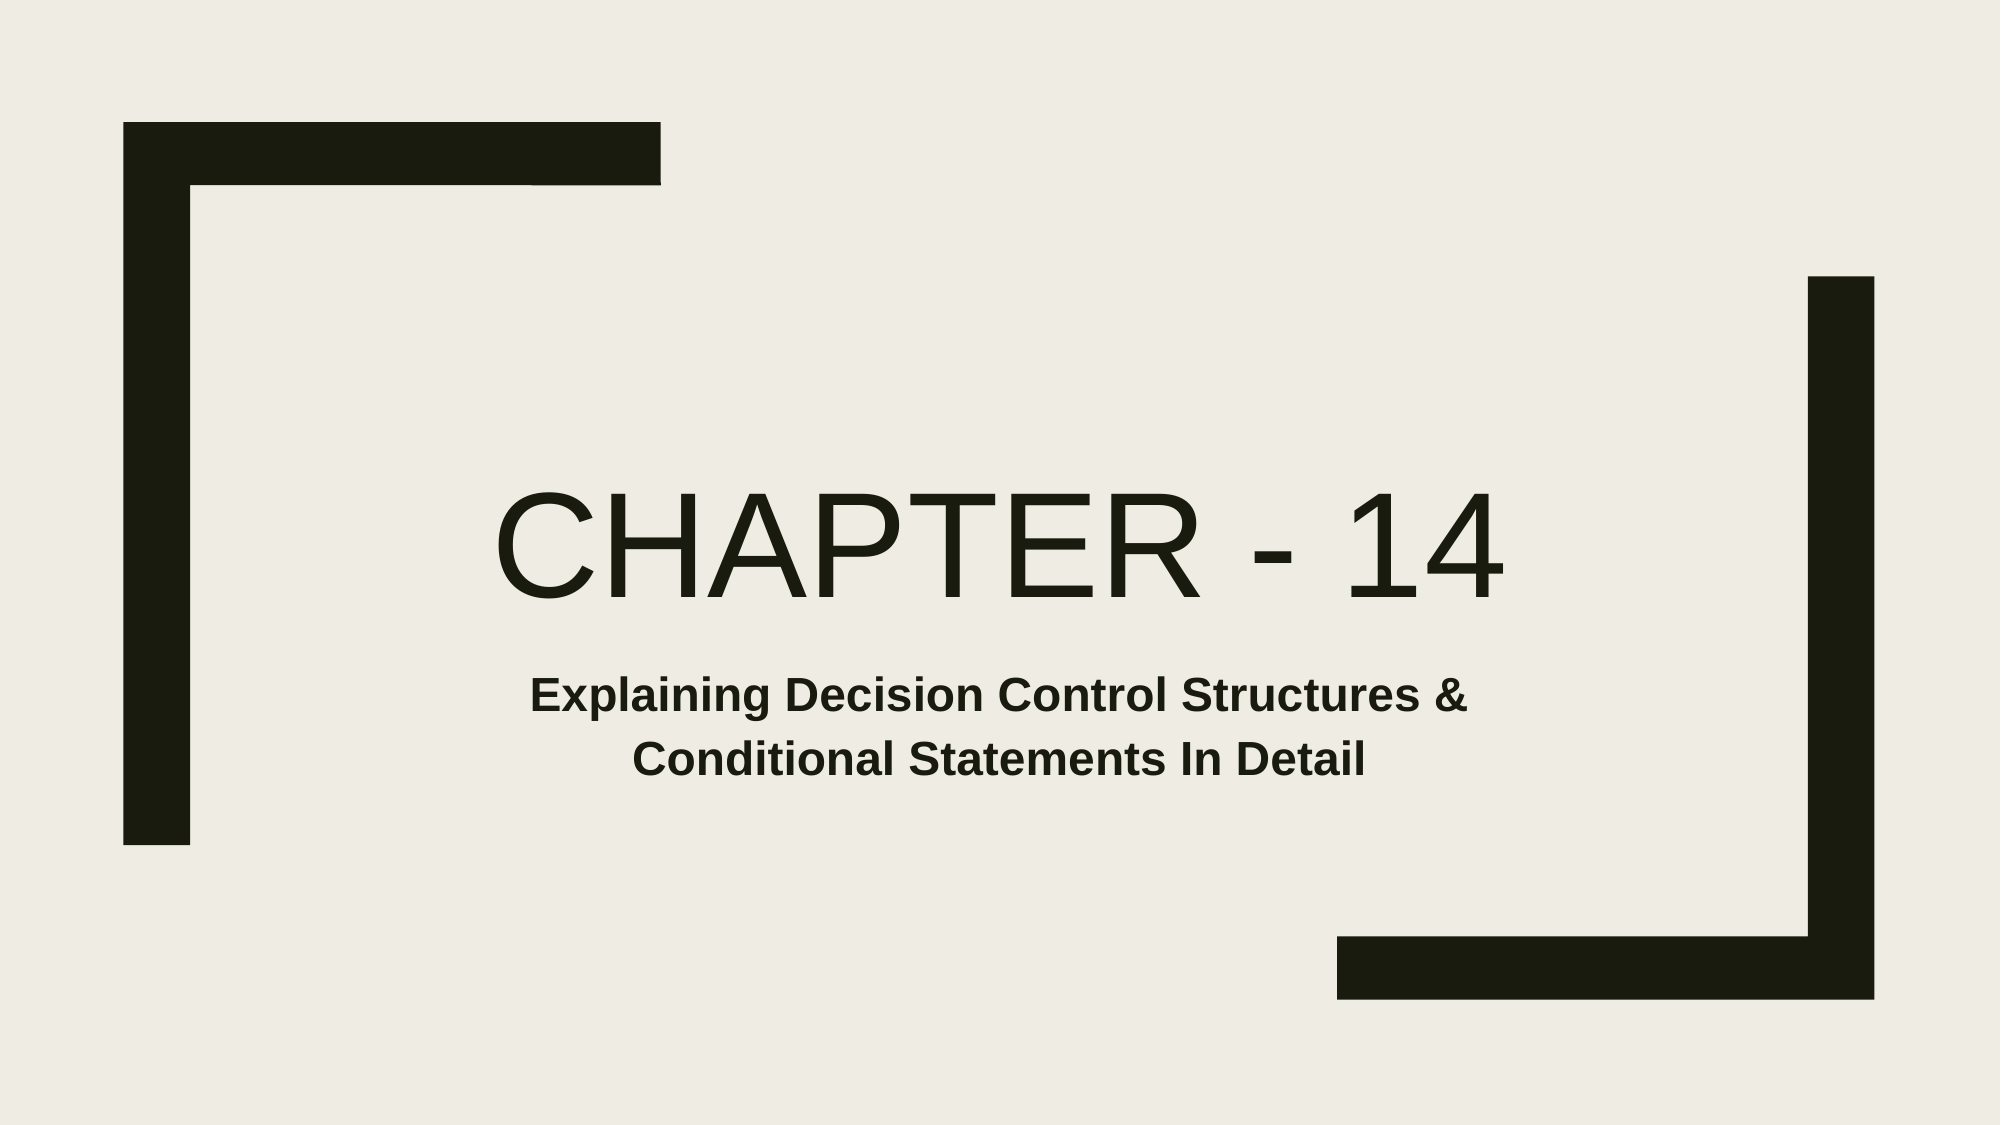

# Chapter - 14
Explaining Decision Control Structures & Conditional Statements In Detail